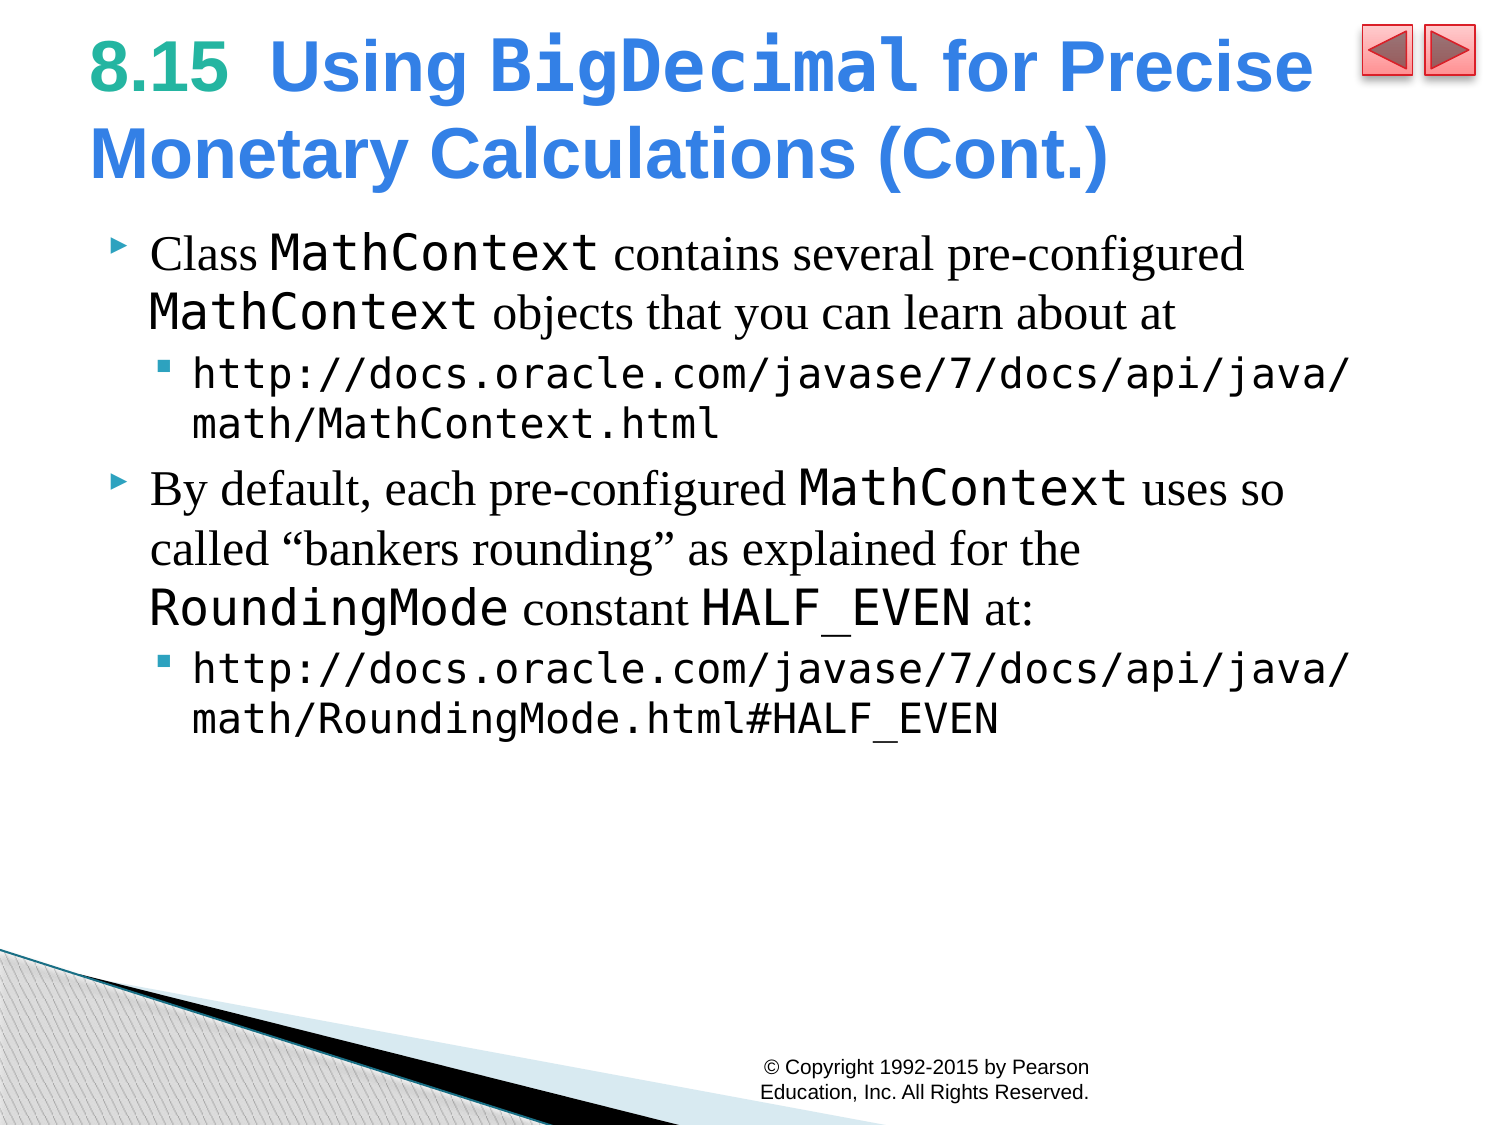

# 8.15  Using BigDecimal for Precise Monetary Calculations (Cont.)
Class MathContext contains several pre-configured MathContext objects that you can learn about at
http://docs.oracle.com/javase/7/docs/api/java/
math/MathContext.html
By default, each pre-configured MathContext uses so called “bankers rounding” as explained for the RoundingMode constant HALF_EVEN at:
http://docs.oracle.com/javase/7/docs/api/java/
math/RoundingMode.html#HALF_EVEN

© Copyright 1992-2015 by Pearson Education, Inc. All Rights Reserved.